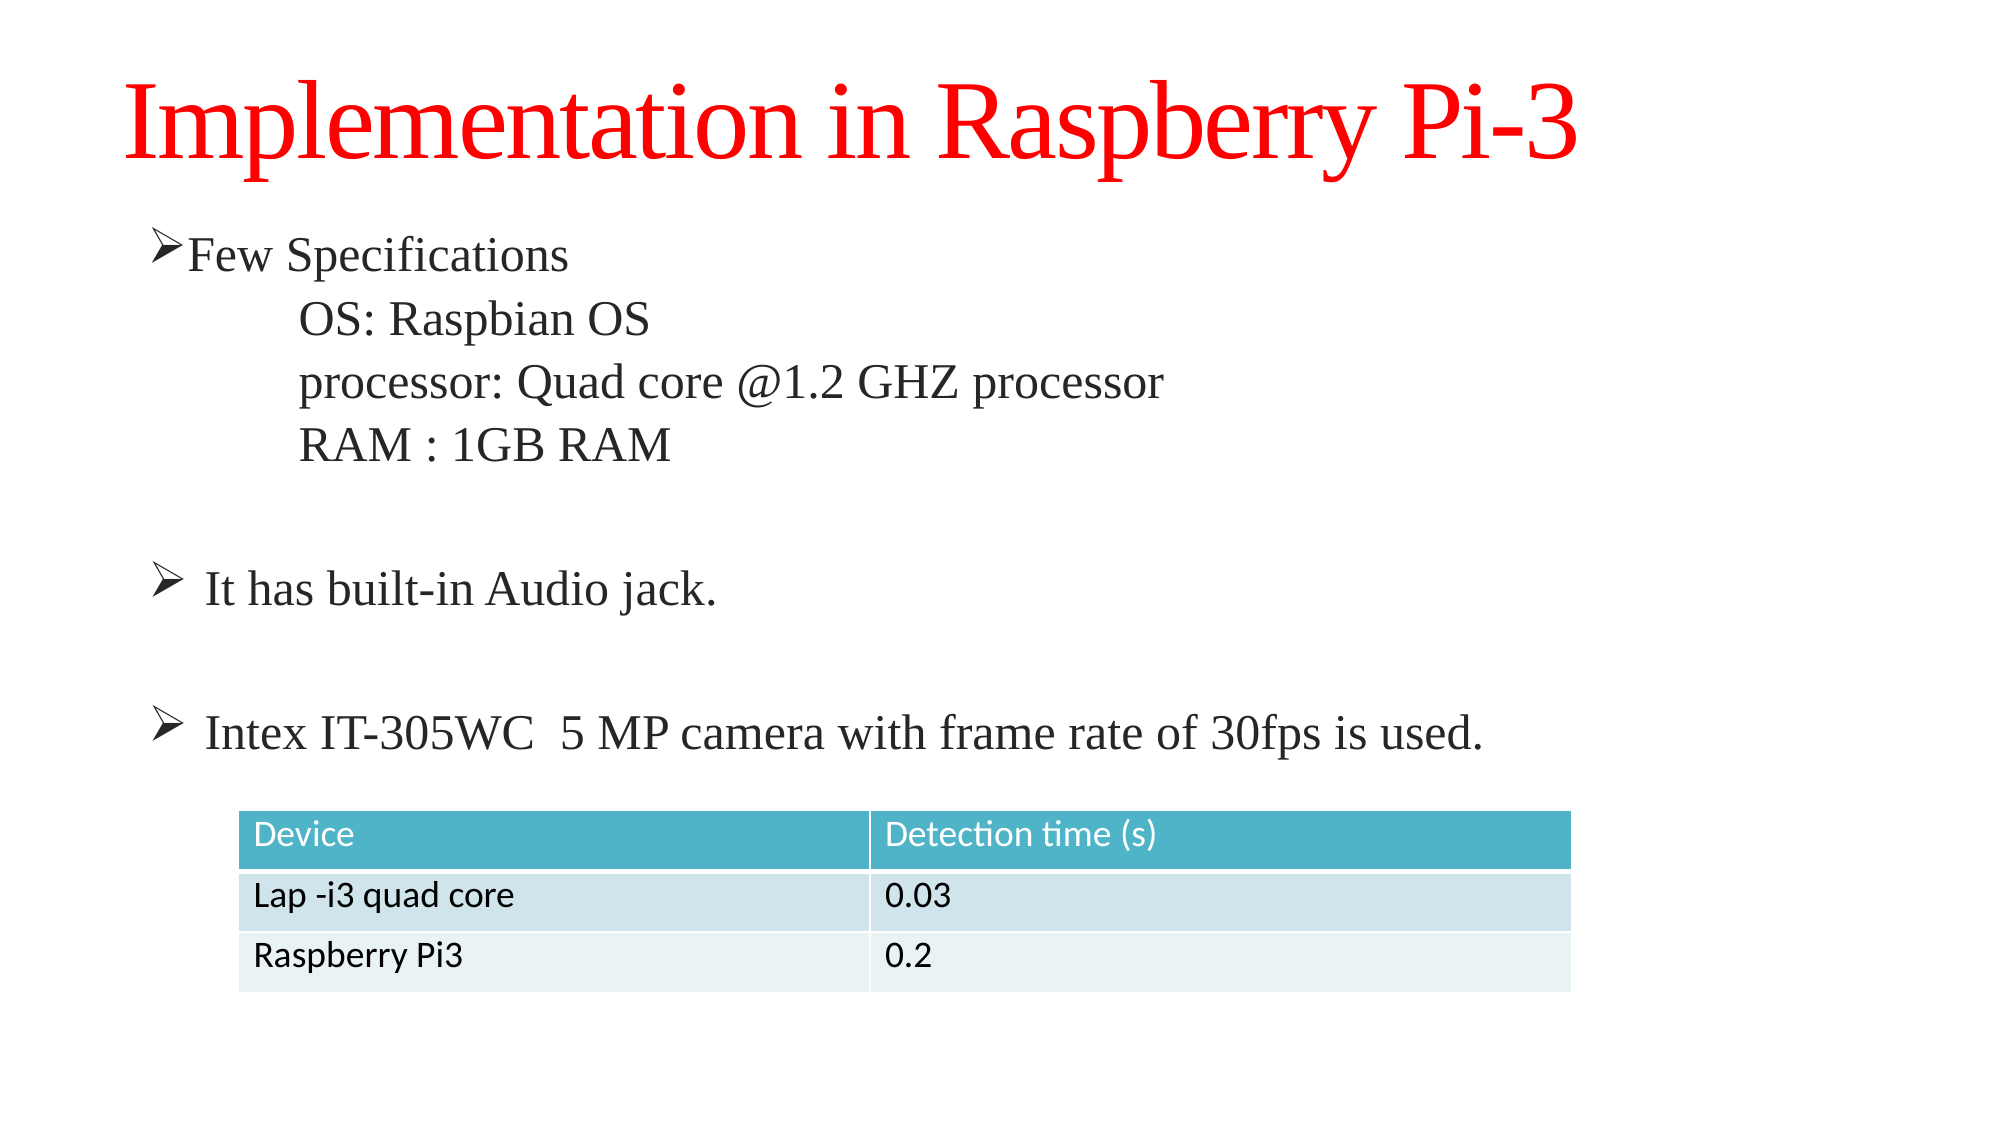

# Implementation in Raspberry Pi-3
Few Specifications
	OS: Raspbian OS
	processor: Quad core @1.2 GHZ processor
	RAM : 1GB RAM

It has built-in Audio jack.

Intex IT-305WC  5 MP camera with frame rate of 30fps is used.

| Device | Detection time (s) |
| --- | --- |
| Lap -i3 quad core | 0.03 |
| Raspberry Pi3 | 0.2 |